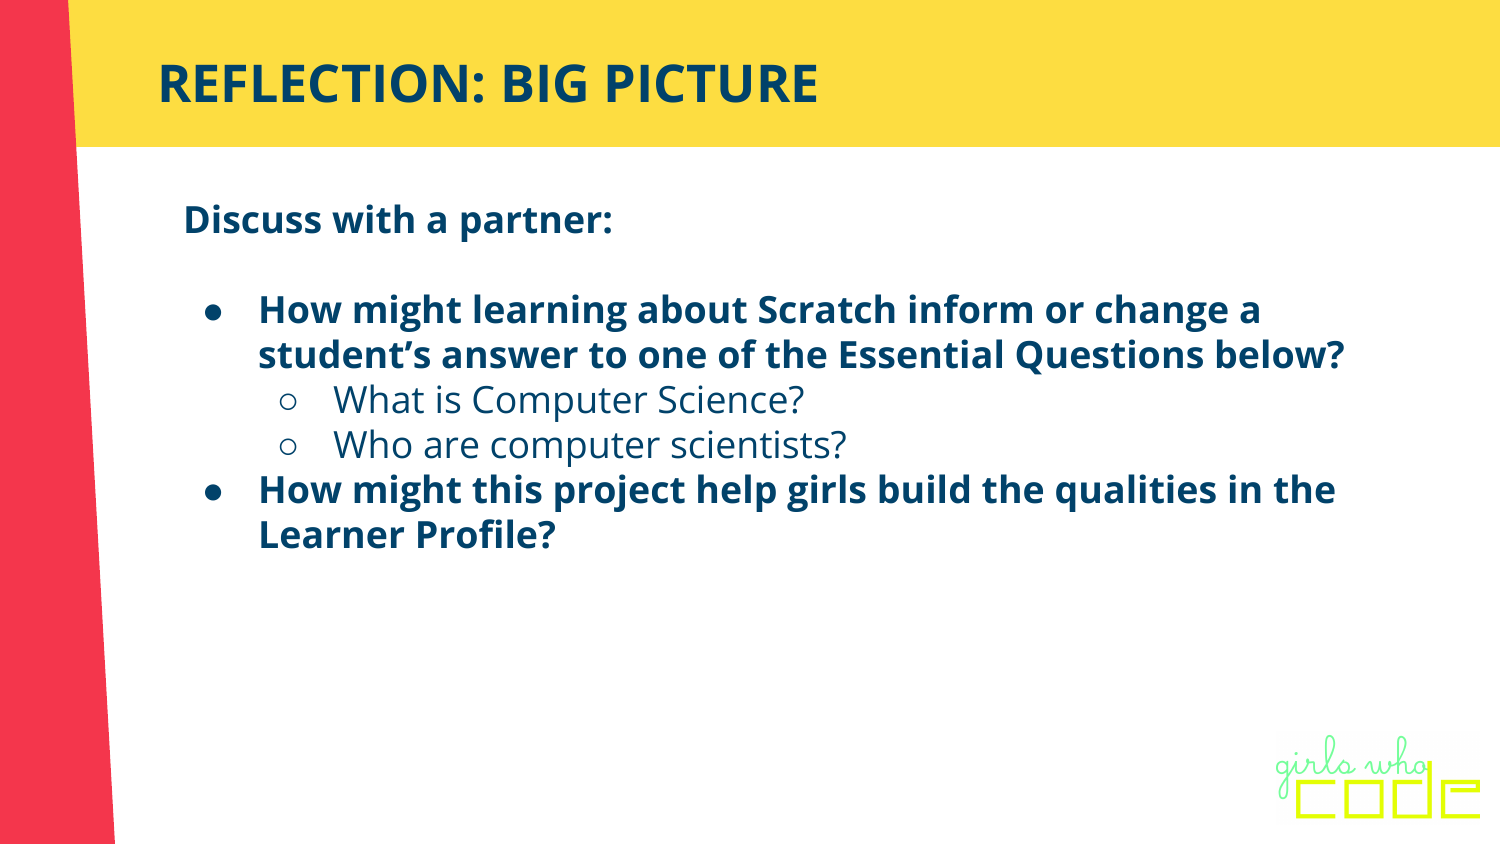

# REFLECTION: BIG PICTURE
Discuss with a partner:

How might learning about Scratch inform or change a student’s answer to one of the Essential Questions below?
What is Computer Science?
Who are computer scientists?
How might this project help girls build the qualities in the Learner Profile?